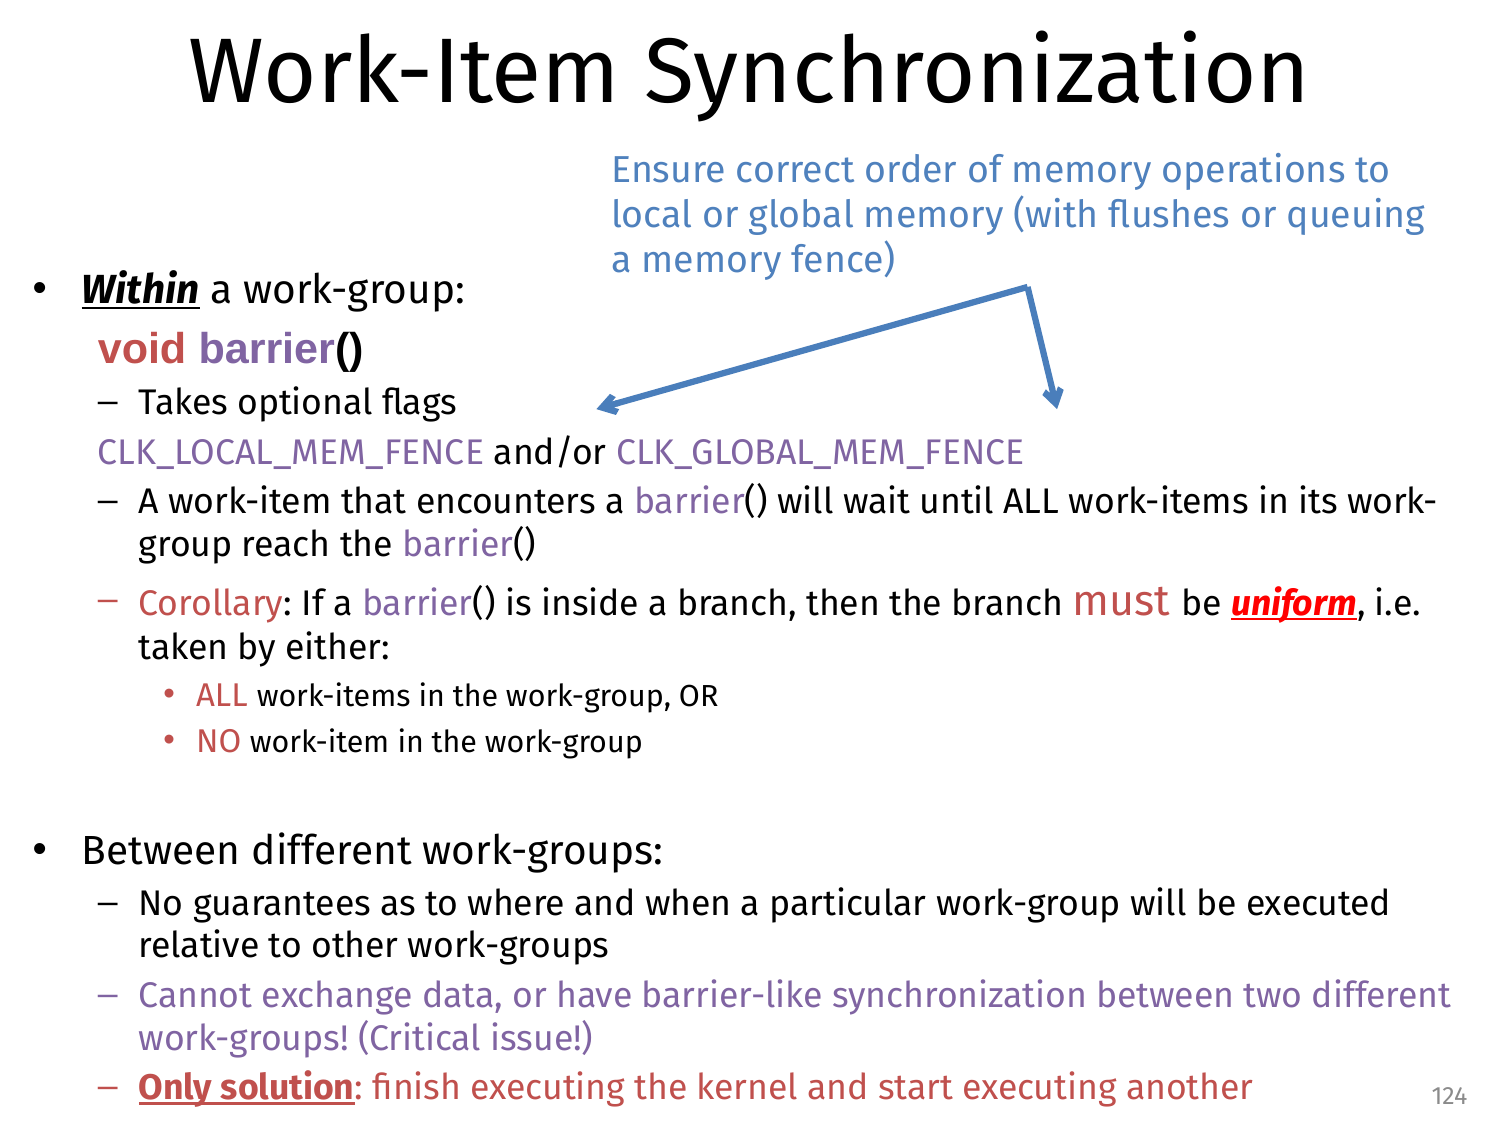

# Work-Item Synchronization
Ensure correct order of memory operations to local or global memory (with flushes or queuing a memory fence)
Within a work-group:
void barrier()
Takes optional flags
	CLK_LOCAL_MEM_FENCE and/or CLK_GLOBAL_MEM_FENCE
A work-item that encounters a barrier() will wait until ALL work-items in its work-group reach the barrier()
Corollary: If a barrier() is inside a branch, then the branch must be uniform, i.e. taken by either:
ALL work-items in the work-group, OR
NO work-item in the work-group

Between different work-groups:
No guarantees as to where and when a particular work-group will be executed relative to other work-groups
Cannot exchange data, or have barrier-like synchronization between two different work-groups! (Critical issue!)
Only solution: finish executing the kernel and start executing another

124